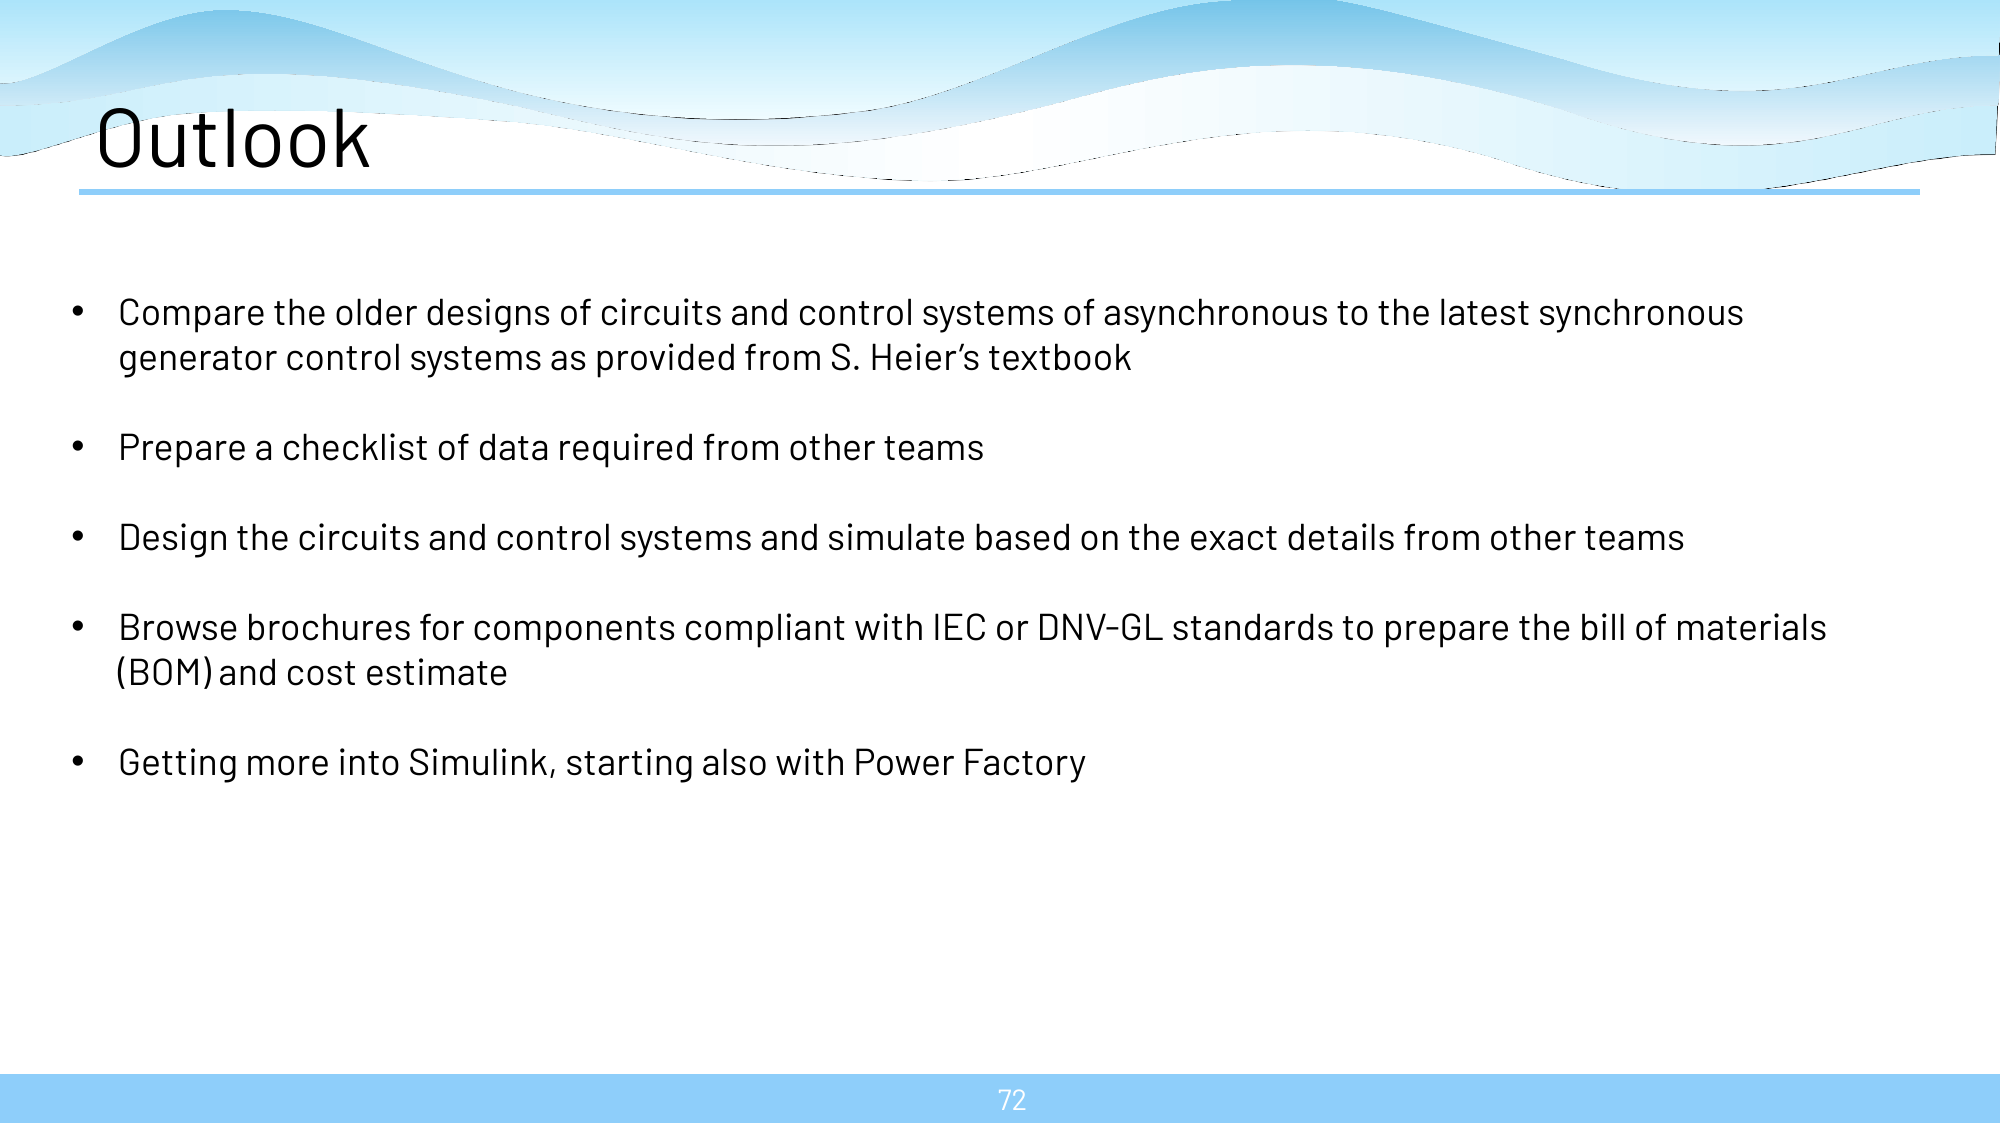

# Outlook

Compare the older designs of circuits and control systems of asynchronous to the latest synchronous generator control systems as provided from S. Heier’s textbook

Prepare a checklist of data required from other teams

Design the circuits and control systems and simulate based on the exact details from other teams

Browse brochures for components compliant with IEC or DNV-GL standards to prepare the bill of materials (BOM) and cost estimate

Getting more into Simulink, starting also with Power Factory

72